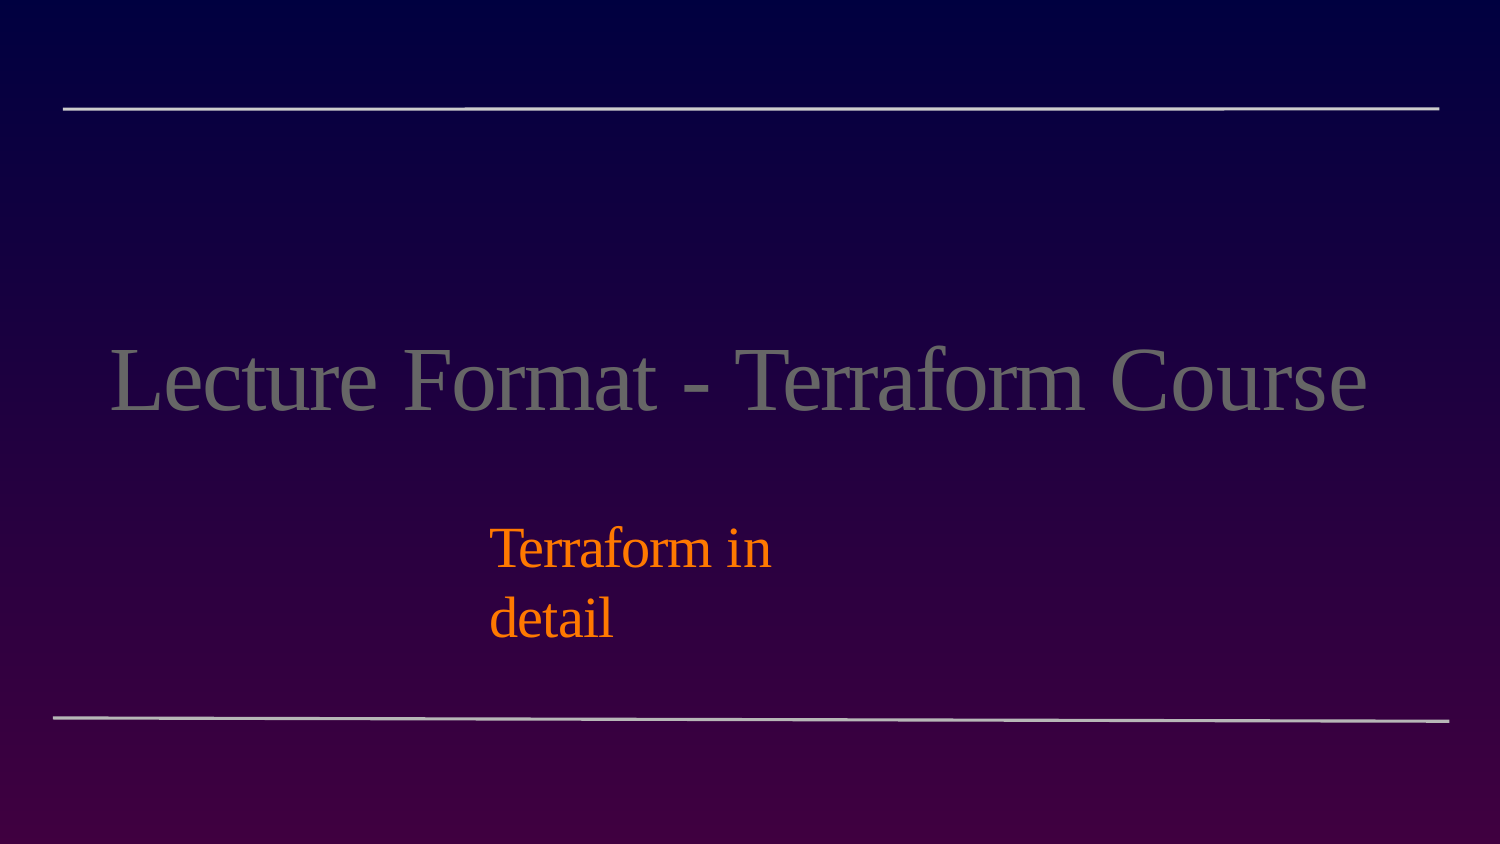

# Lecture Format - Terraform Course
Terraform in detail